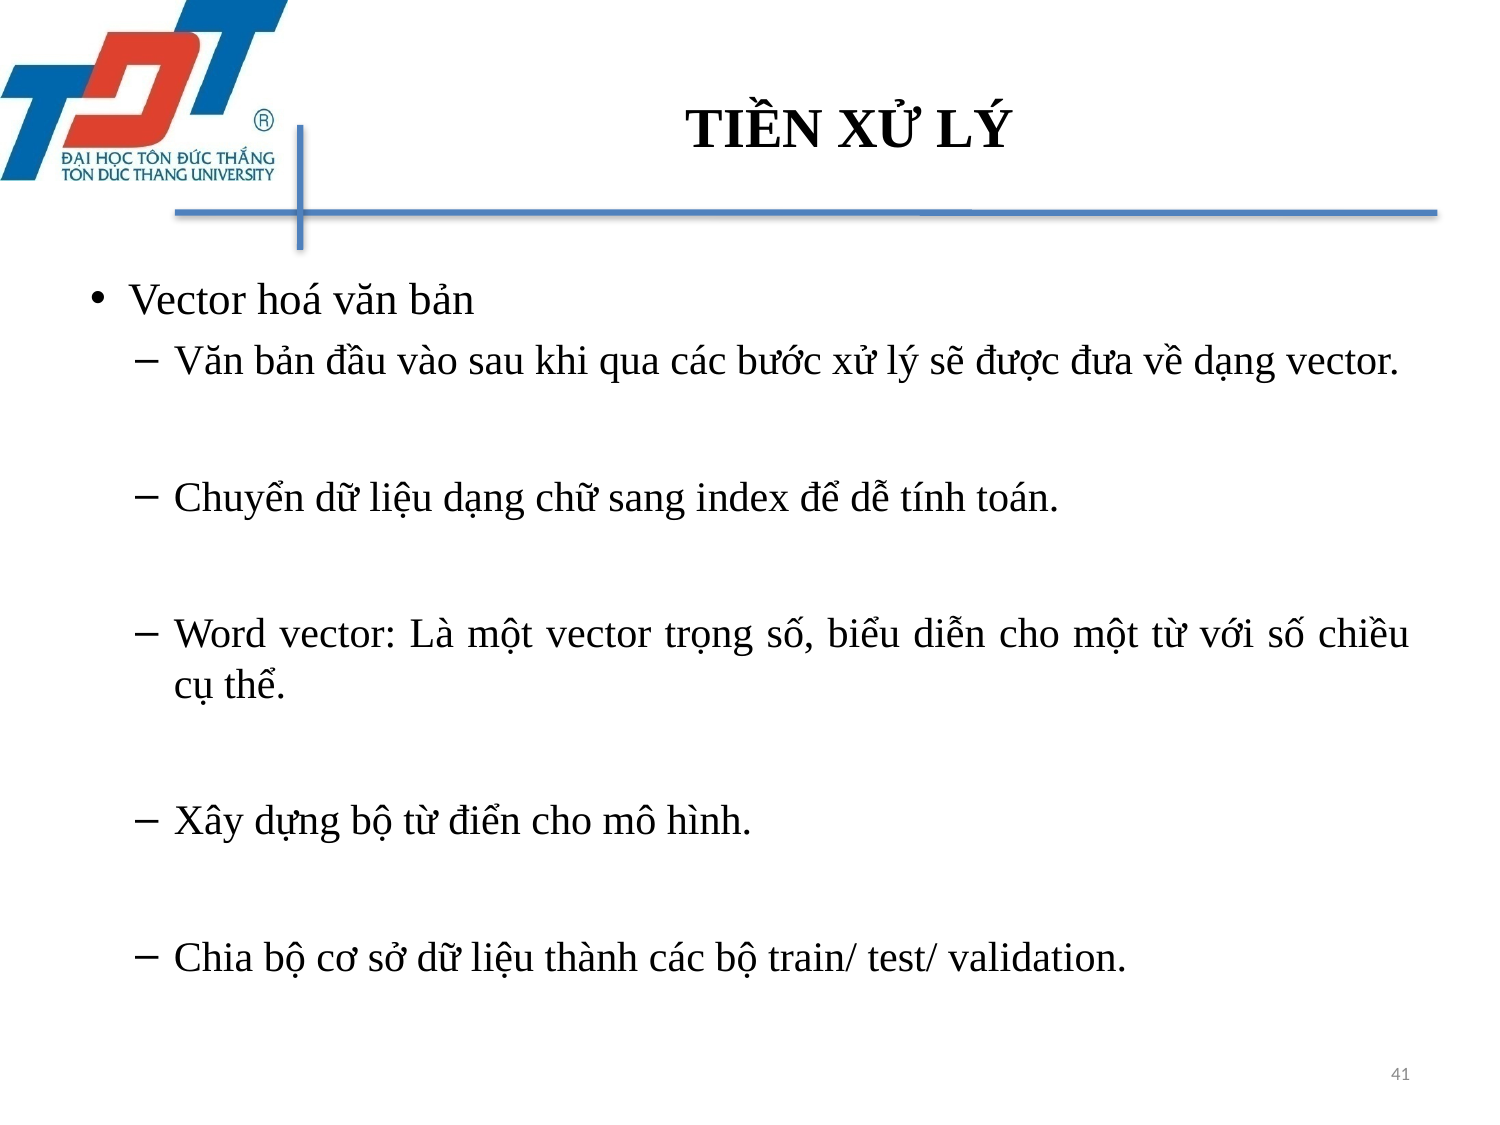

# TIỀN XỬ LÝ

Vector hoá văn bản
Văn bản đầu vào sau khi qua các bước xử lý sẽ được đưa về dạng vector.

Chuyển dữ liệu dạng chữ sang index để dễ tính toán.

Word vector: Là một vector trọng số, biểu diễn cho một từ với số chiều cụ thể.

Xây dựng bộ từ điển cho mô hình.

Chia bộ cơ sở dữ liệu thành các bộ train/ test/ validation.

41